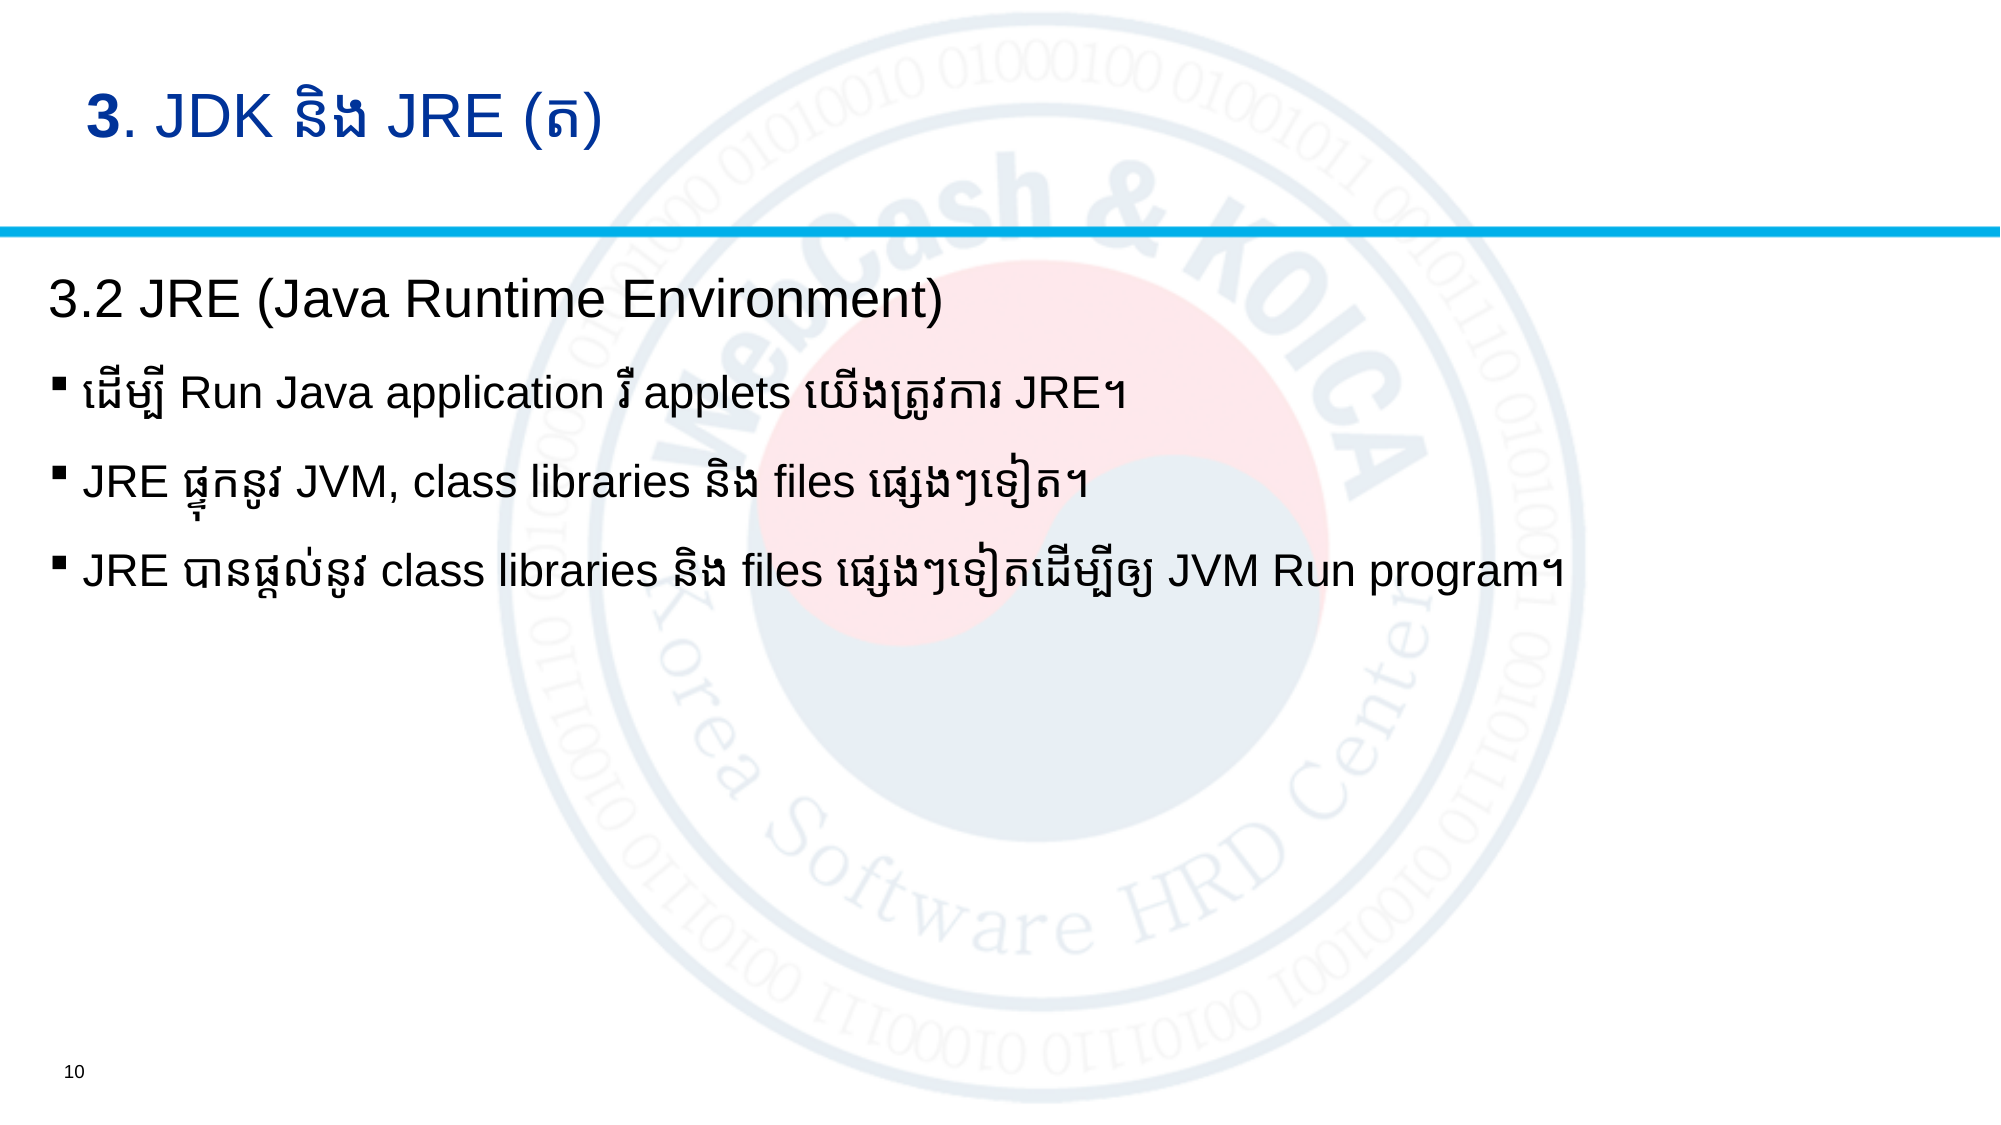

# 3. JDK និង​ JRE (ត)
3.2 JRE (Java Runtime Environment)
ដើម្បី​ Run Java application រឺ applets យើងត្រូវការ JRE។
JRE ផ្ទុកនូវ JVM, class libraries និង files ផ្សេងៗទៀត។
JRE បានផ្ដល់នូវ class libraries និង files ផ្សេងៗទៀតដើម្បីឲ្យ JVM Run program។

10